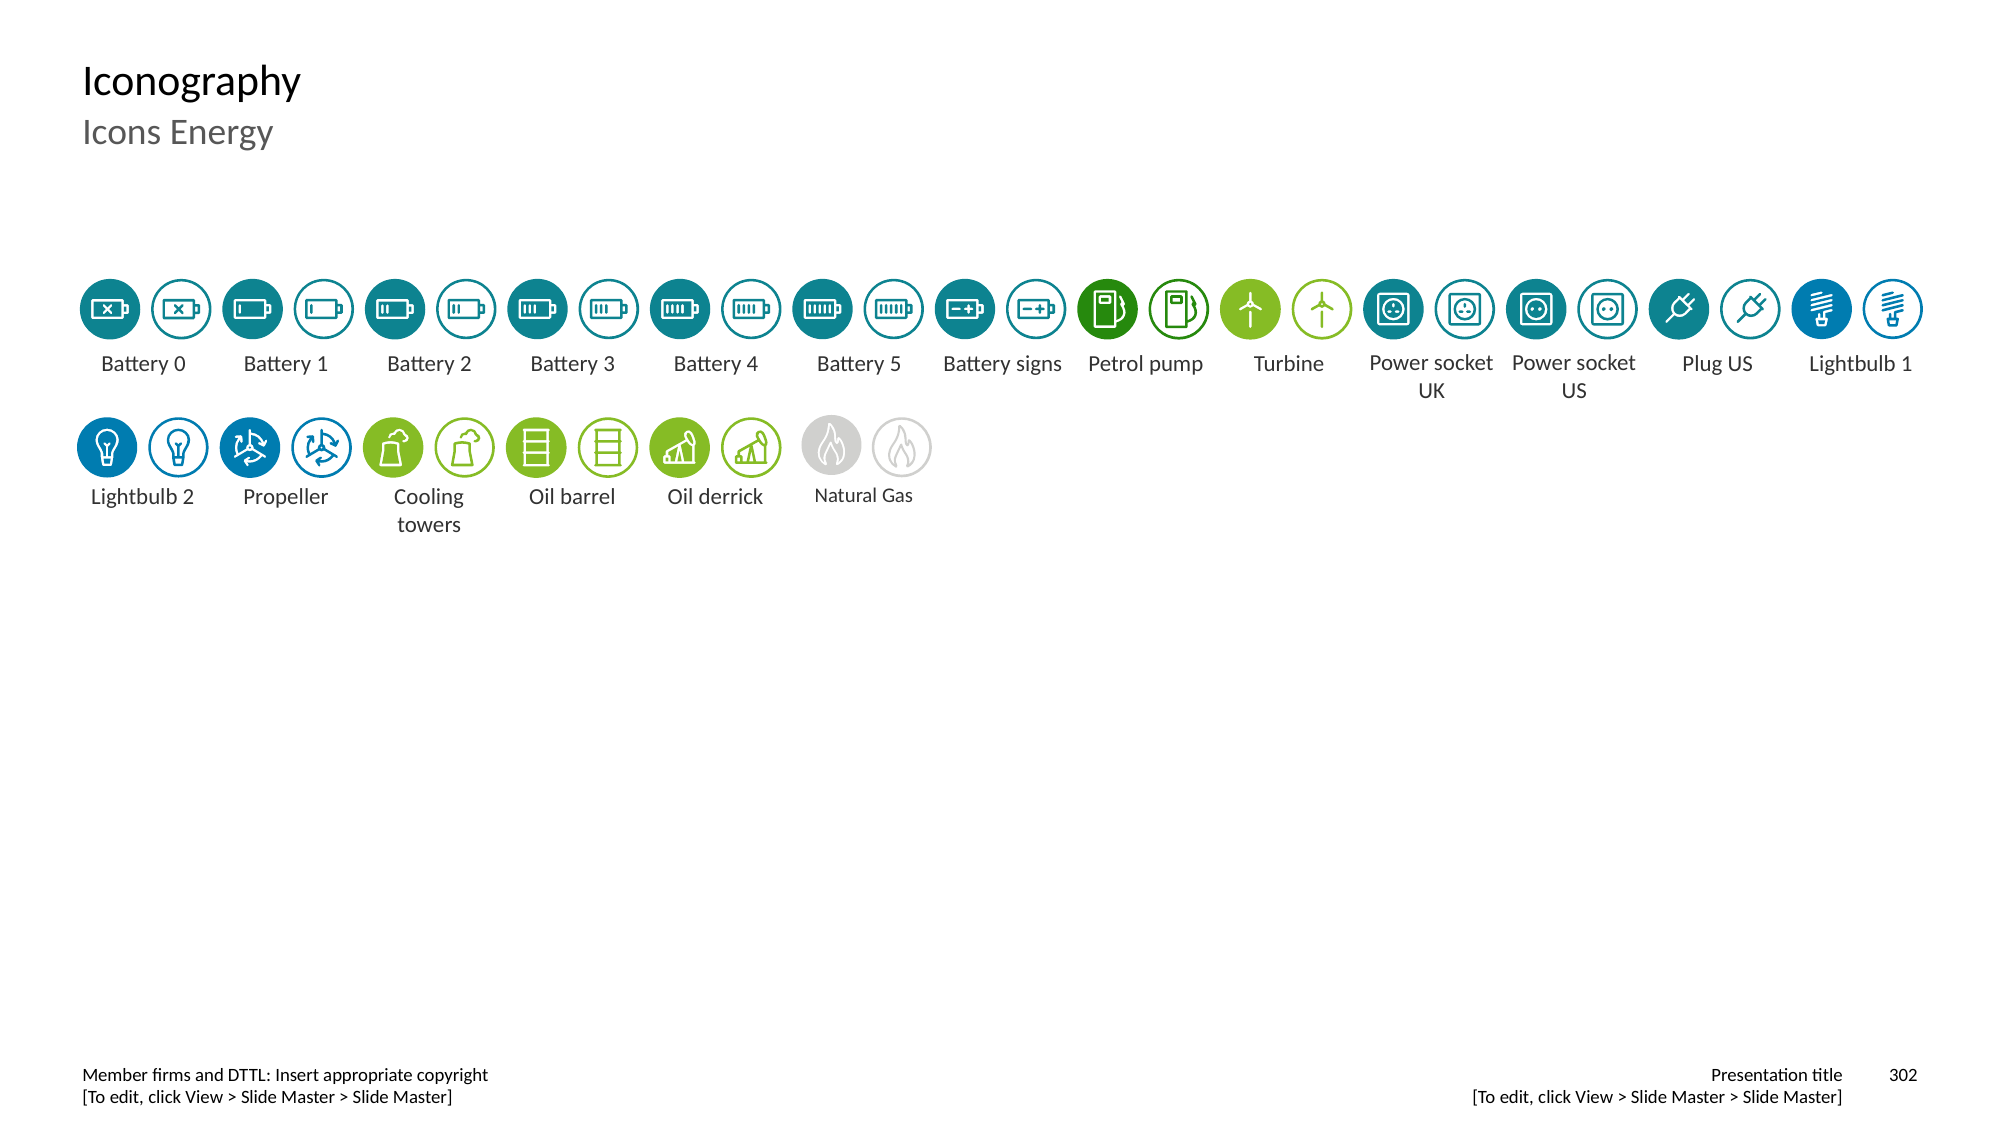

# Iconography
Icons Energy

Battery 0
Battery 1
Battery 2
Battery 3
Battery 4
Battery 5
Battery signs
Petrol pump
Turbine
Power socket UK
Power socket US
Plug US
Lightbulb 1

Lightbulb 2
Propeller
Cooling towers
Oil barrel
Oil derrick
Natural Gas